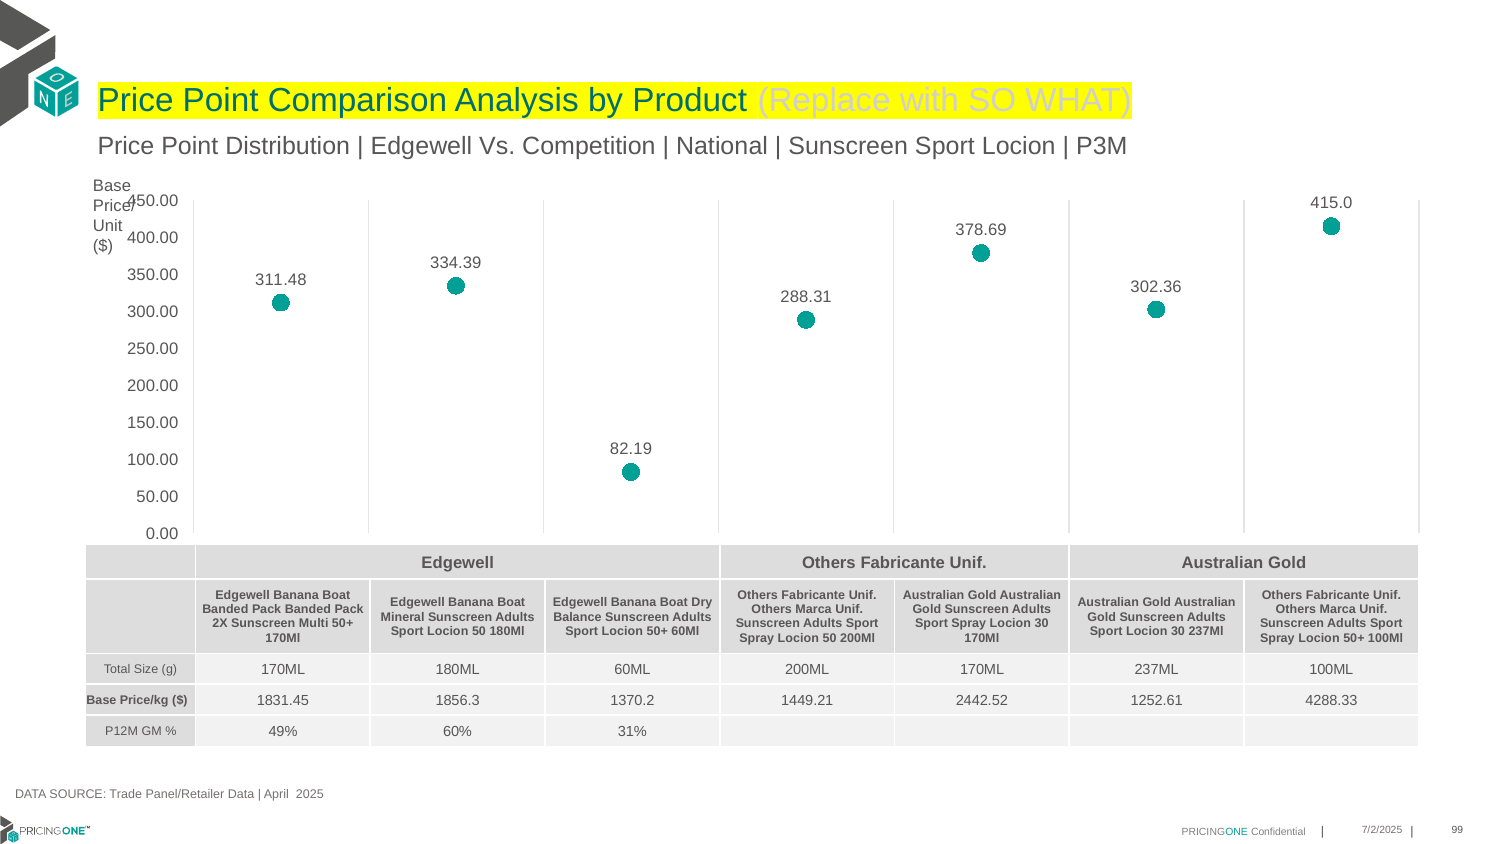

# Price Point Comparison Analysis by Product (Replace with SO WHAT)
Price Point Distribution | Edgewell Vs. Competition | National | Sunscreen Sport Locion | P3M
Base Price/Unit ($)

### Chart

| Category | Base Price/Unit |
|---|---|
| Edgewell Banana Boat Banded Pack Banded Pack 2X Sunscreen Multi 50+ 170Ml | 311.48 |
| Edgewell Banana Boat Mineral Sunscreen Adults Sport Locion 50 180Ml | 334.39 |
| Edgewell Banana Boat Dry Balance Sunscreen Adults Sport Locion 50+ 60Ml | 82.19 |
| Others Fabricante Unif. Others Marca Unif. Sunscreen Adults Sport Spray Locion 50 200Ml | 288.31 |
| Australian Gold Australian Gold Sunscreen Adults Sport Spray Locion 30 170Ml | 378.69 |
| Australian Gold Australian Gold Sunscreen Adults Sport Locion 30 237Ml | 302.36 |
| Others Fabricante Unif. Others Marca Unif. Sunscreen Adults Sport Spray Locion 50+ 100Ml | 415.0 |
|  | Edgewell | Edgewell | Edgewell | Others Fabricante Unif. | Australian Gold | Australian Gold | Others Fabricante Unif. |
| --- | --- | --- | --- | --- | --- | --- | --- |
|  | Edgewell Banana Boat Banded Pack Banded Pack 2X Sunscreen Multi 50+ 170Ml | Edgewell Banana Boat Mineral Sunscreen Adults Sport Locion 50 180Ml | Edgewell Banana Boat Dry Balance Sunscreen Adults Sport Locion 50+ 60Ml | Others Fabricante Unif. Others Marca Unif. Sunscreen Adults Sport Spray Locion 50 200Ml | Australian Gold Australian Gold Sunscreen Adults Sport Spray Locion 30 170Ml | Australian Gold Australian Gold Sunscreen Adults Sport Locion 30 237Ml | Others Fabricante Unif. Others Marca Unif. Sunscreen Adults Sport Spray Locion 50+ 100Ml |
| Total Size (g) | 170ML | 180ML | 60ML | 200ML | 170ML | 237ML | 100ML |
| Base Price/kg ($) | 1831.45 | 1856.3 | 1370.2 | 1449.21 | 2442.52 | 1252.61 | 4288.33 |
| P12M GM % | 49% | 60% | 31% |  |  |  |  |
DATA SOURCE: Trade Panel/Retailer Data | April  2025

7/2/2025
99